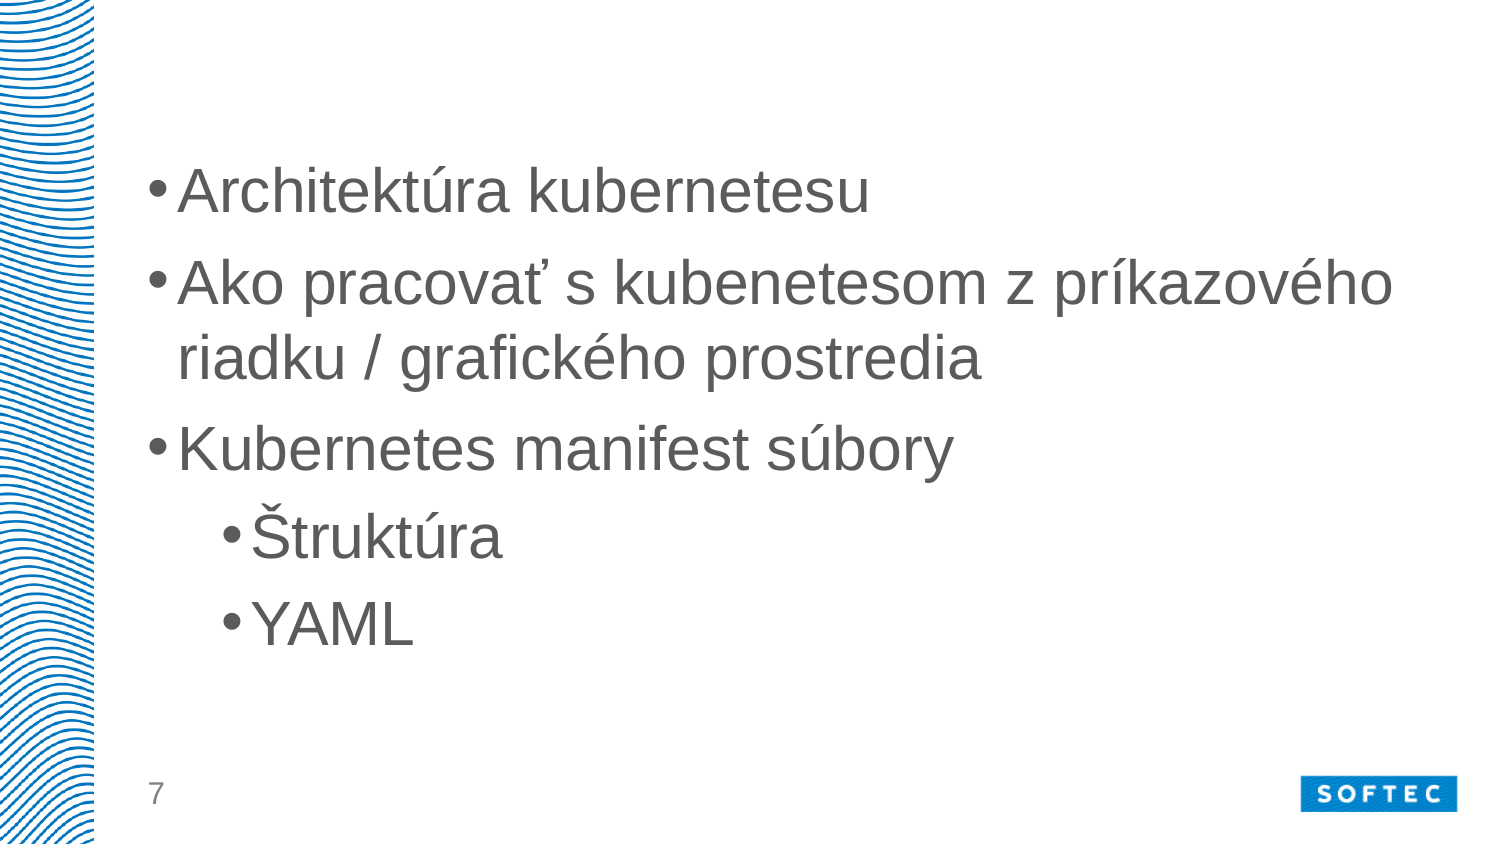

#
Architektúra kubernetesu
Ako pracovať s kubenetesom z príkazového riadku / grafického prostredia
Kubernetes manifest súbory
Štruktúra
YAML